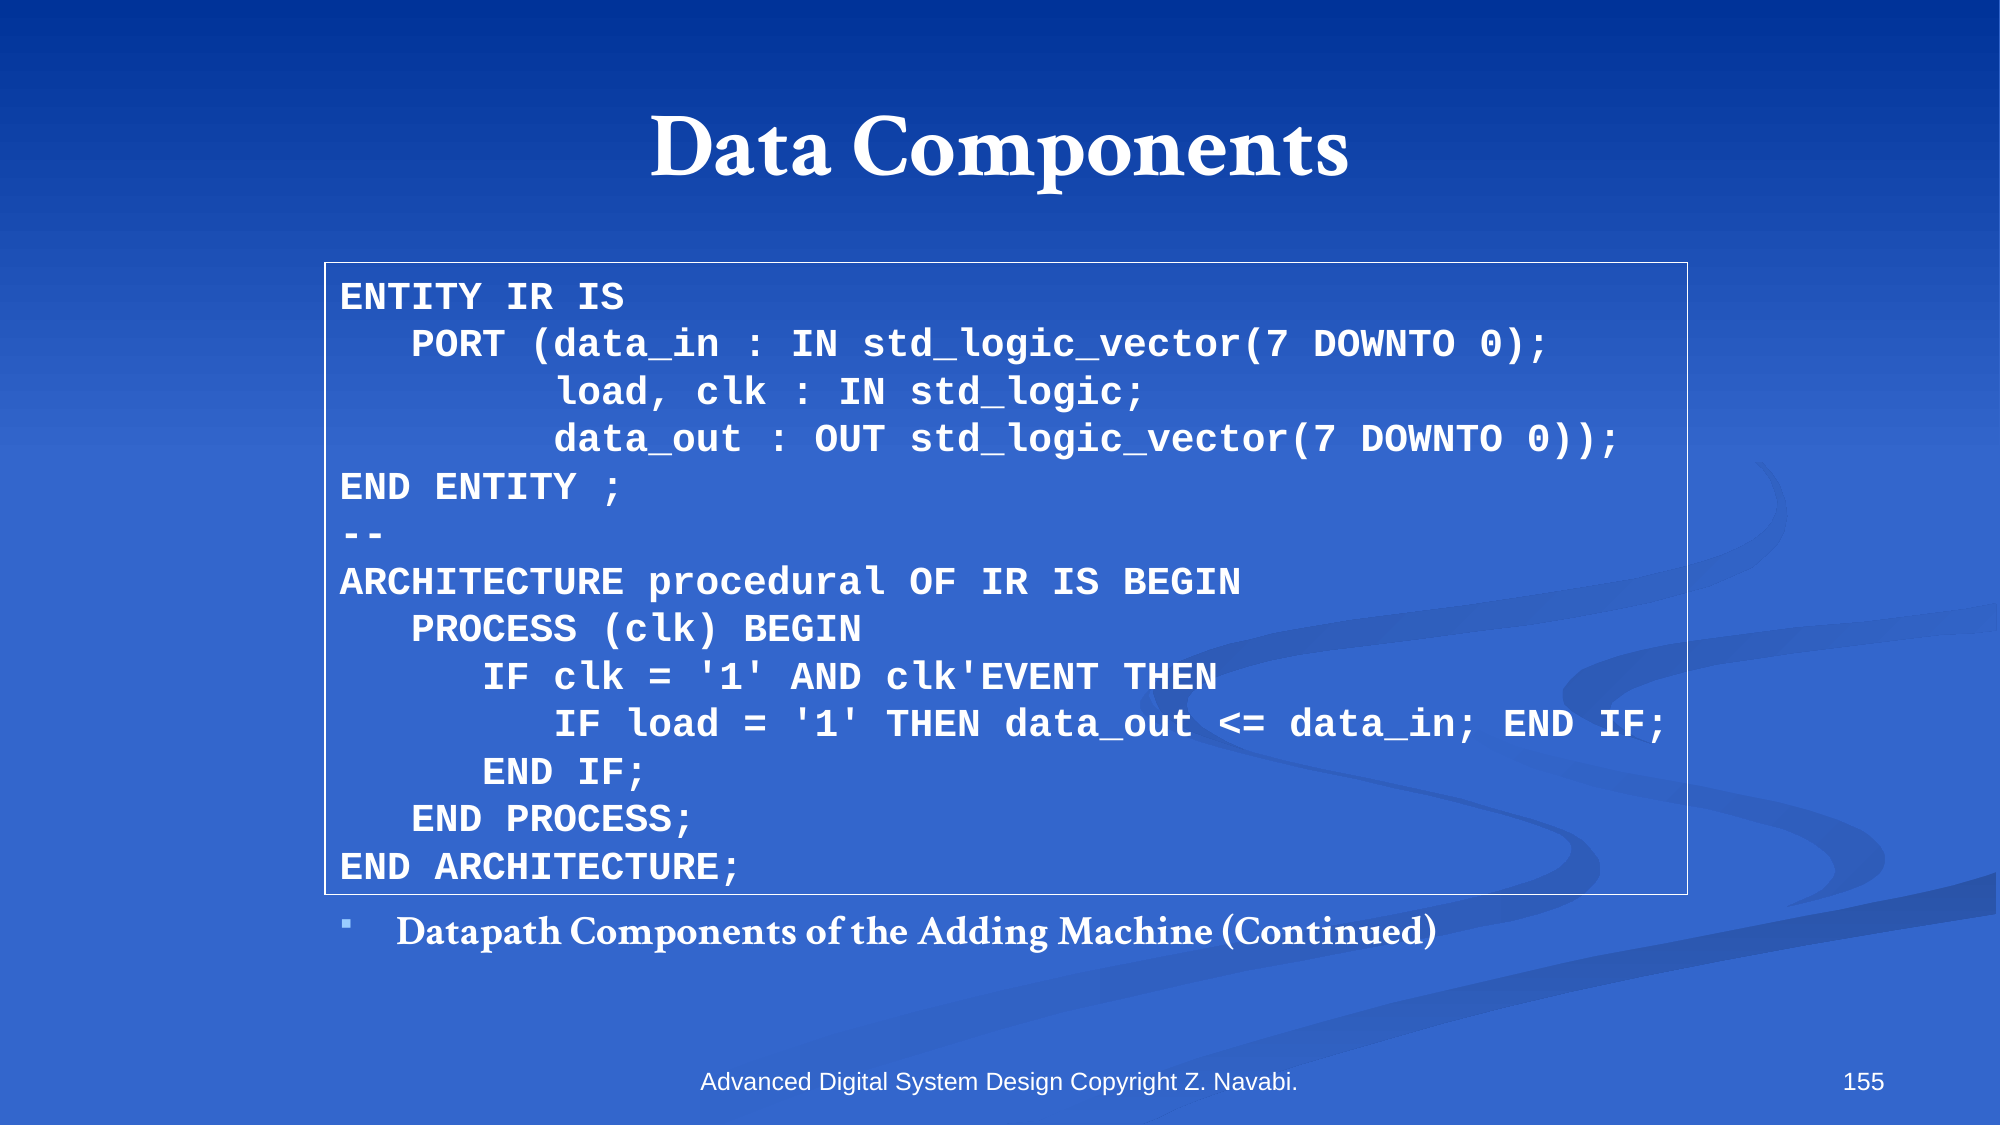

# Data Components
ENTITY IR IS
   PORT (data_in : IN std_logic_vector(7 DOWNTO 0);
         load, clk : IN std_logic;
         data_out : OUT std_logic_vector(7 DOWNTO 0));
END ENTITY ;
--
ARCHITECTURE procedural OF IR IS BEGIN
   PROCESS (clk) BEGIN
      IF clk = '1' AND clk'EVENT THEN
         IF load = '1' THEN data_out <= data_in; END IF;
      END IF;
   END PROCESS;
END ARCHITECTURE;
Datapath Components of the Adding Machine (Continued)
Advanced Digital System Design Copyright Z. Navabi.
155